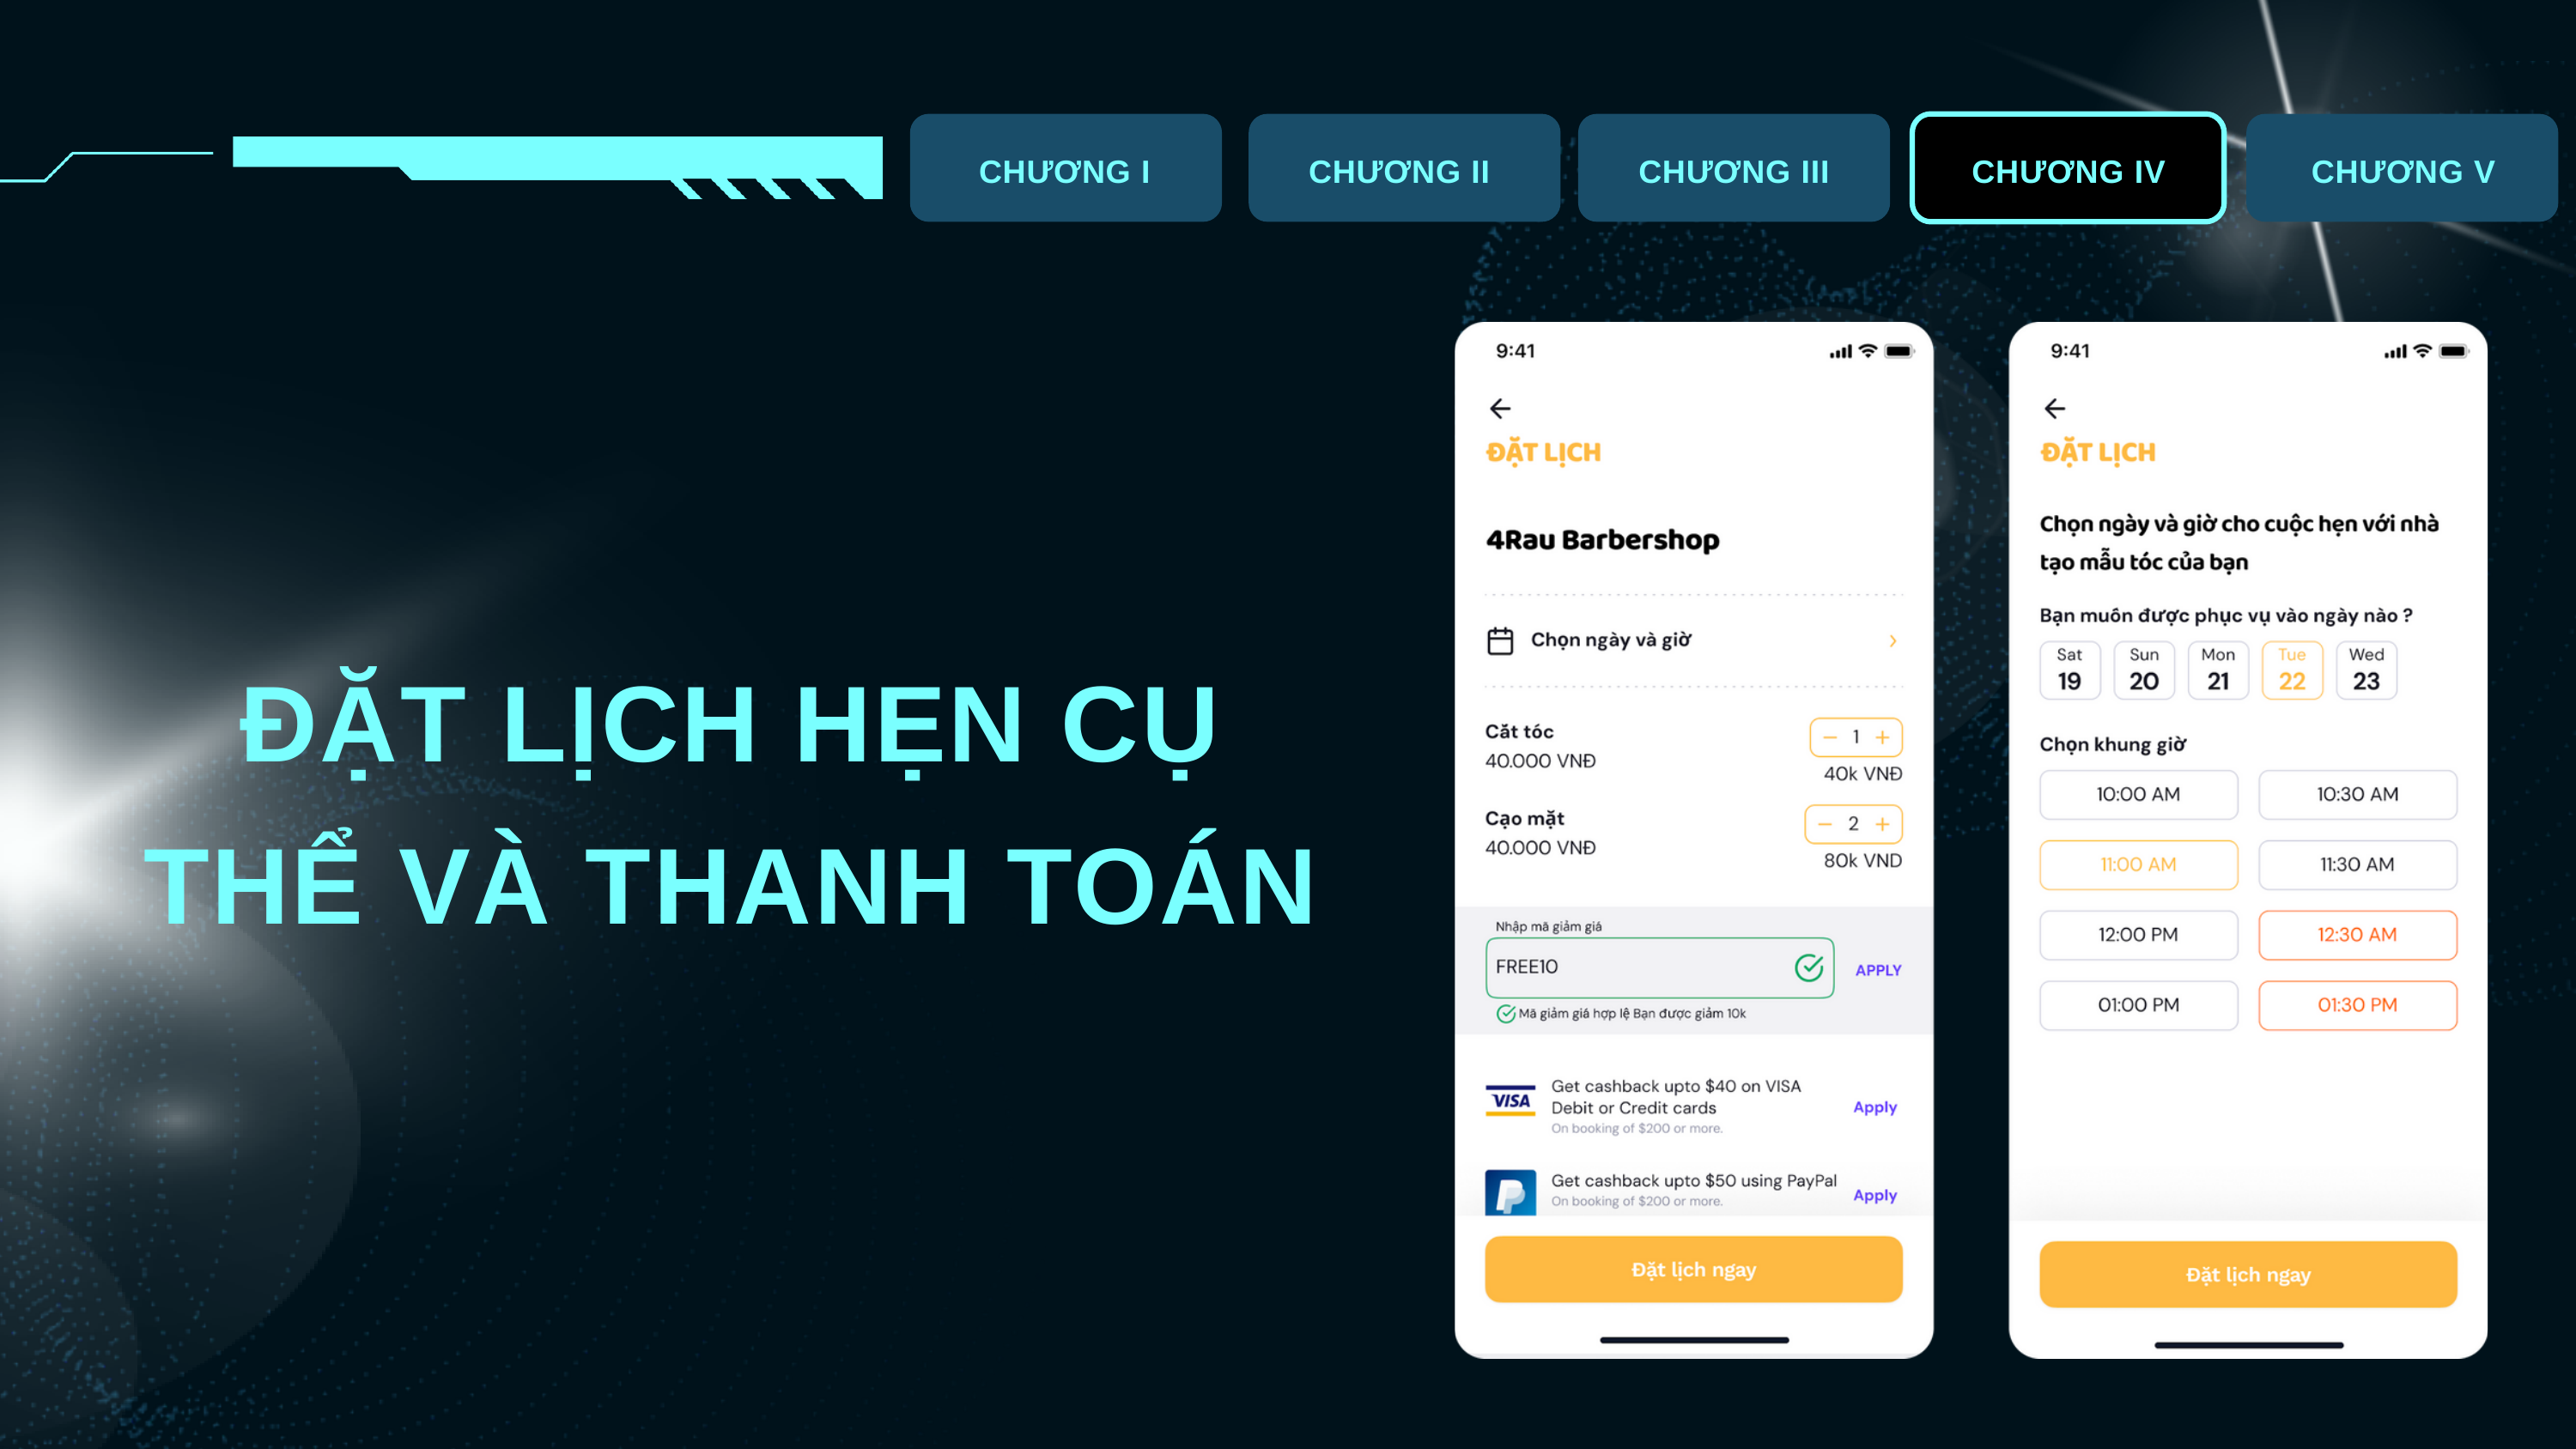

CHƯƠNG I
CHƯƠNG II
CHƯƠNG III
CHƯƠNG IV
CHƯƠNG V

ĐẶT LỊCH HẸN CỤ THỂ VÀ THANH TOÁN